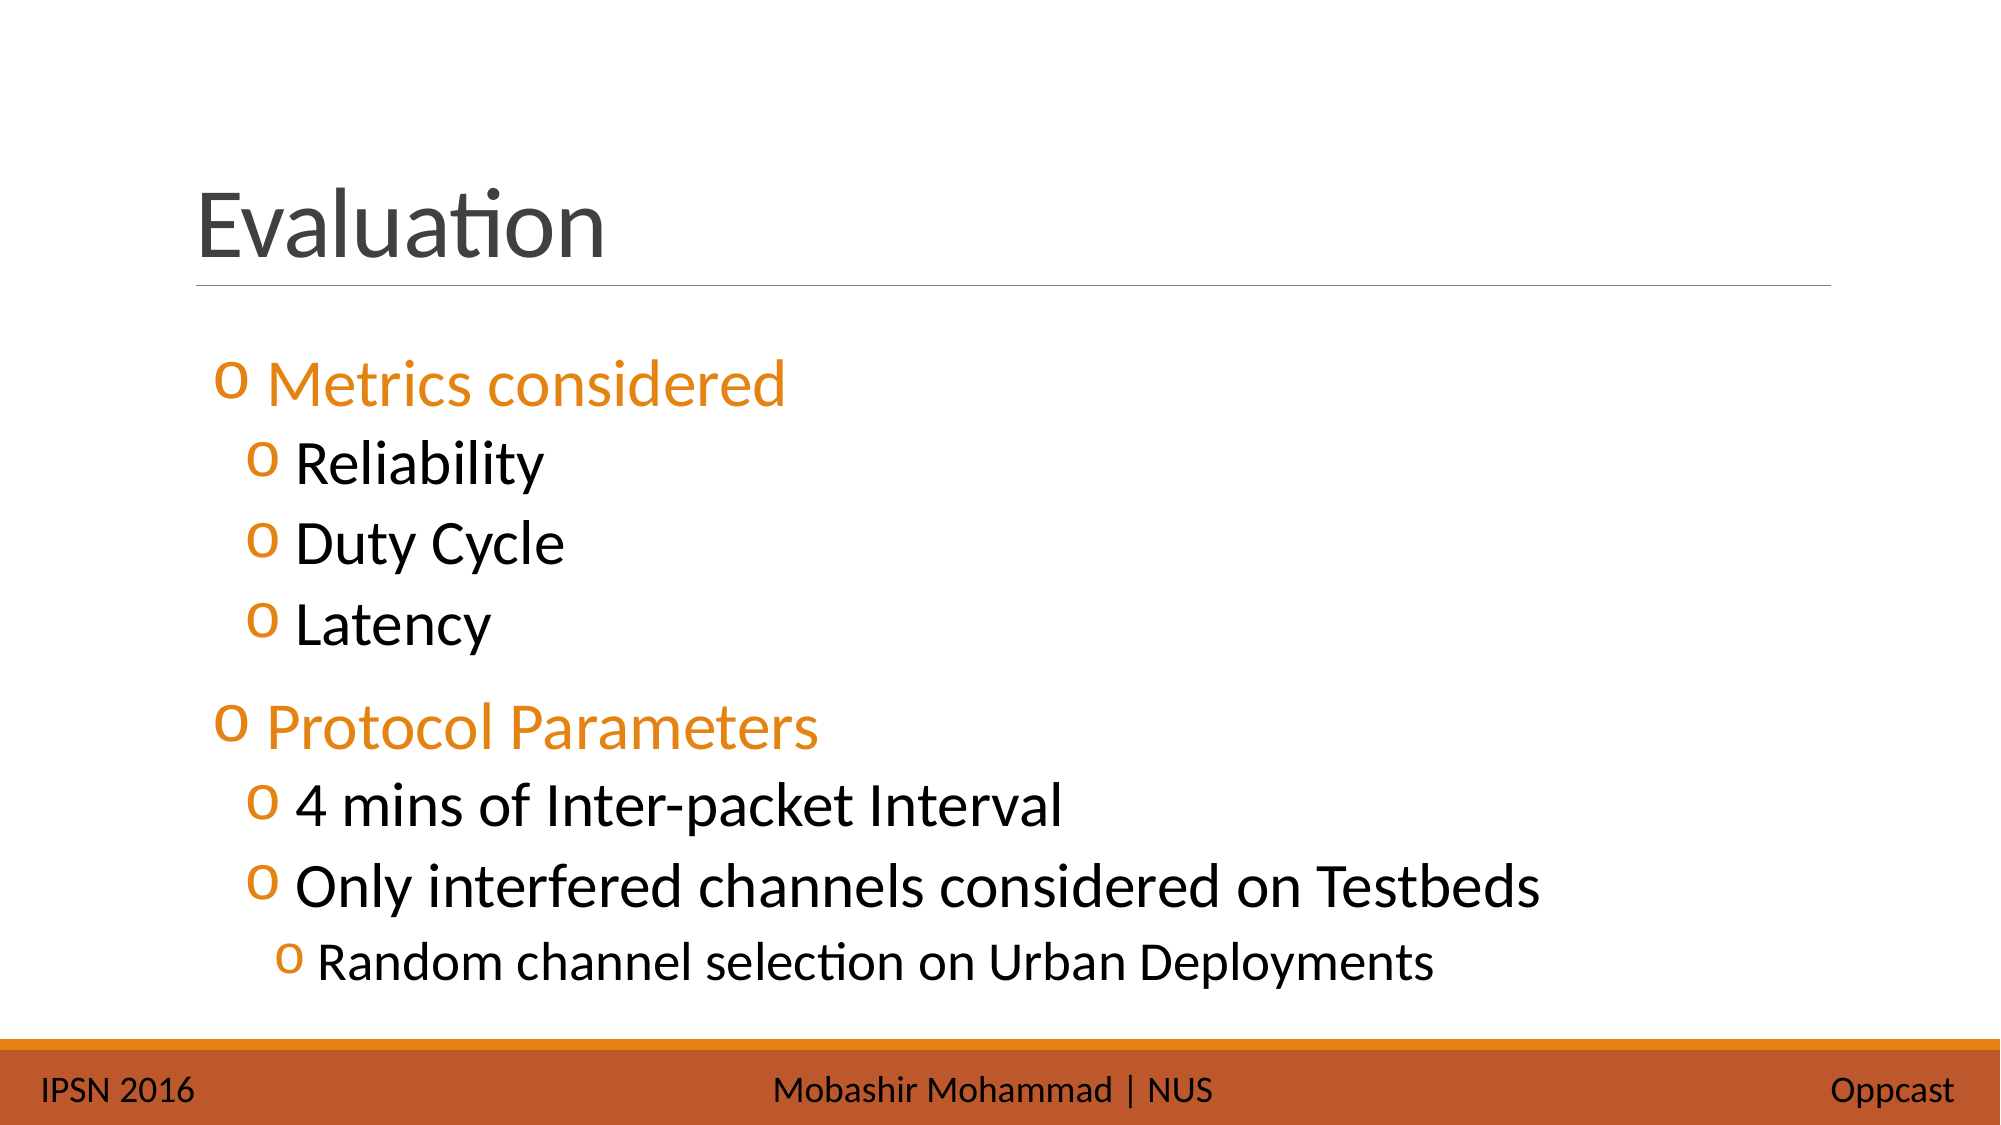

# Evaluation
 Metrics considered
 Reliability
 Duty Cycle
 Latency
 Protocol Parameters
 4 mins of Inter-packet Interval
 Only interfered channels considered on Testbeds
 Random channel selection on Urban Deployments
IPSN 2016
Mobashir Mohammad | NUS
Oppcast